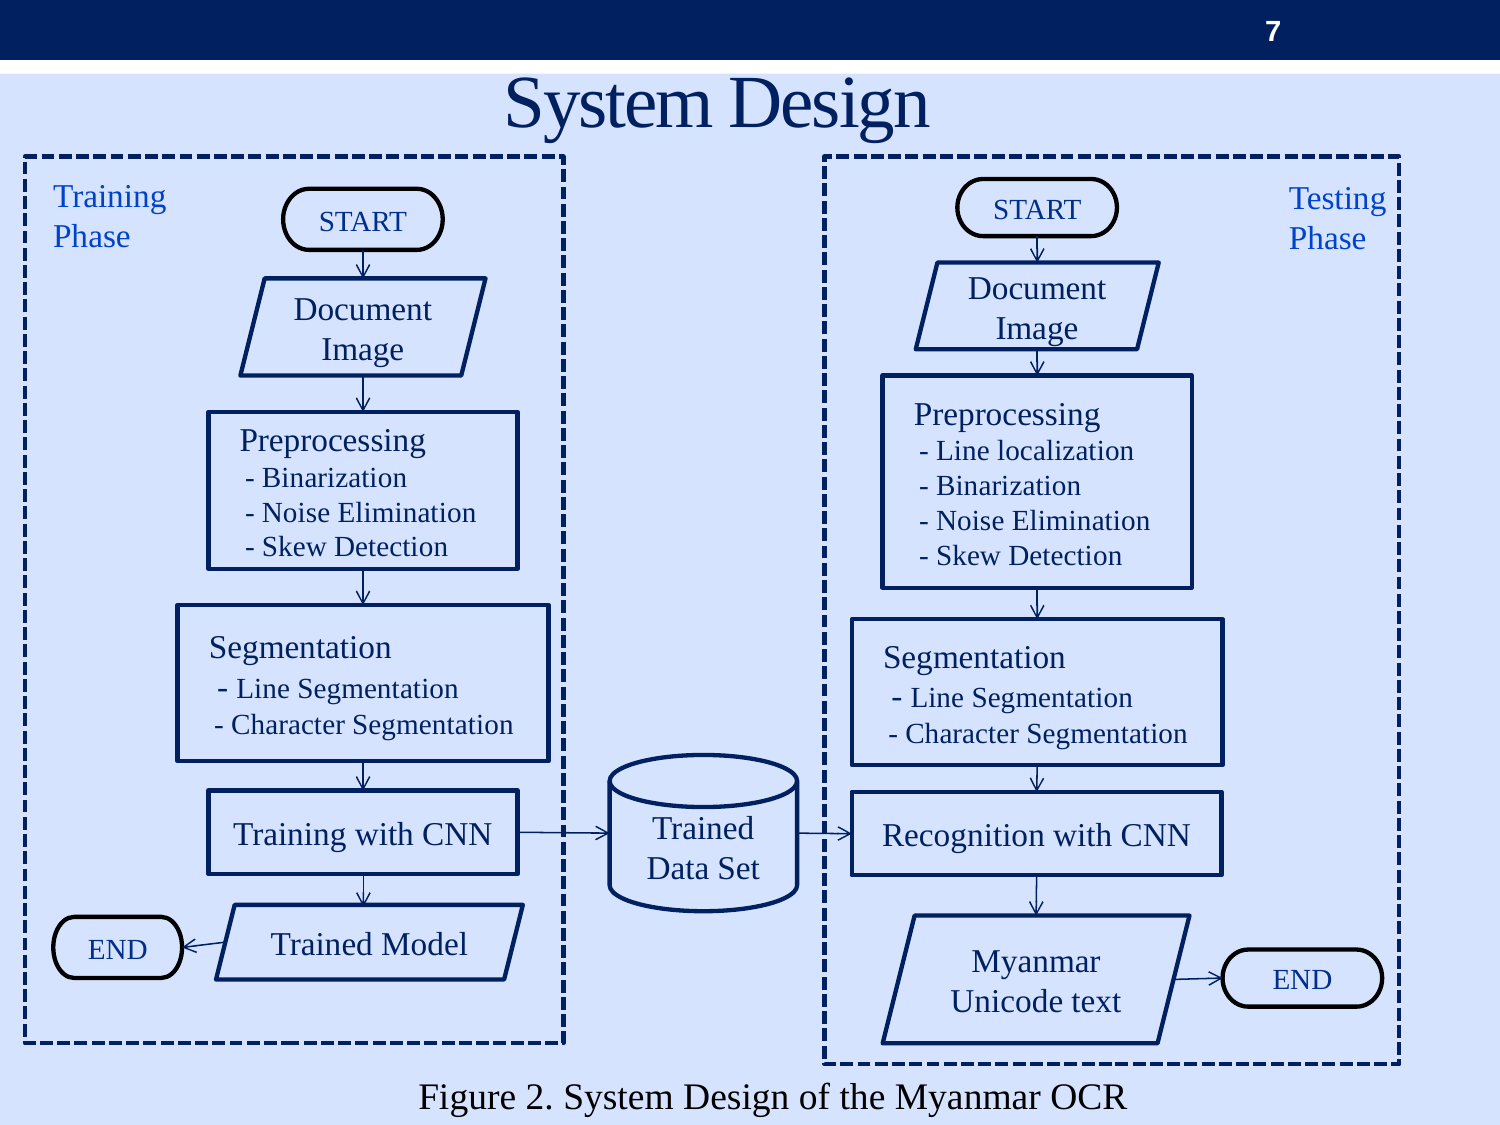

7
# System Design

Training Phase
Testing Phase
START
Document Image
  Preprocessing
   - Line localization
   - Binarization
   - Noise Elimination
   - Skew Detection
  Segmentation
   - Line Segmentation
   - Character Segmentation
Recognition with CNN
Myanmar Unicode text
END
START
Document Image
  Preprocessing
   - Binarization
   - Noise Elimination
   - Skew Detection
  Segmentation
   - Line Segmentation
   - Character Segmentation
Training with CNN
END
Trained Data Set
Trained Model
Figure 2. System Design of the Myanmar OCR